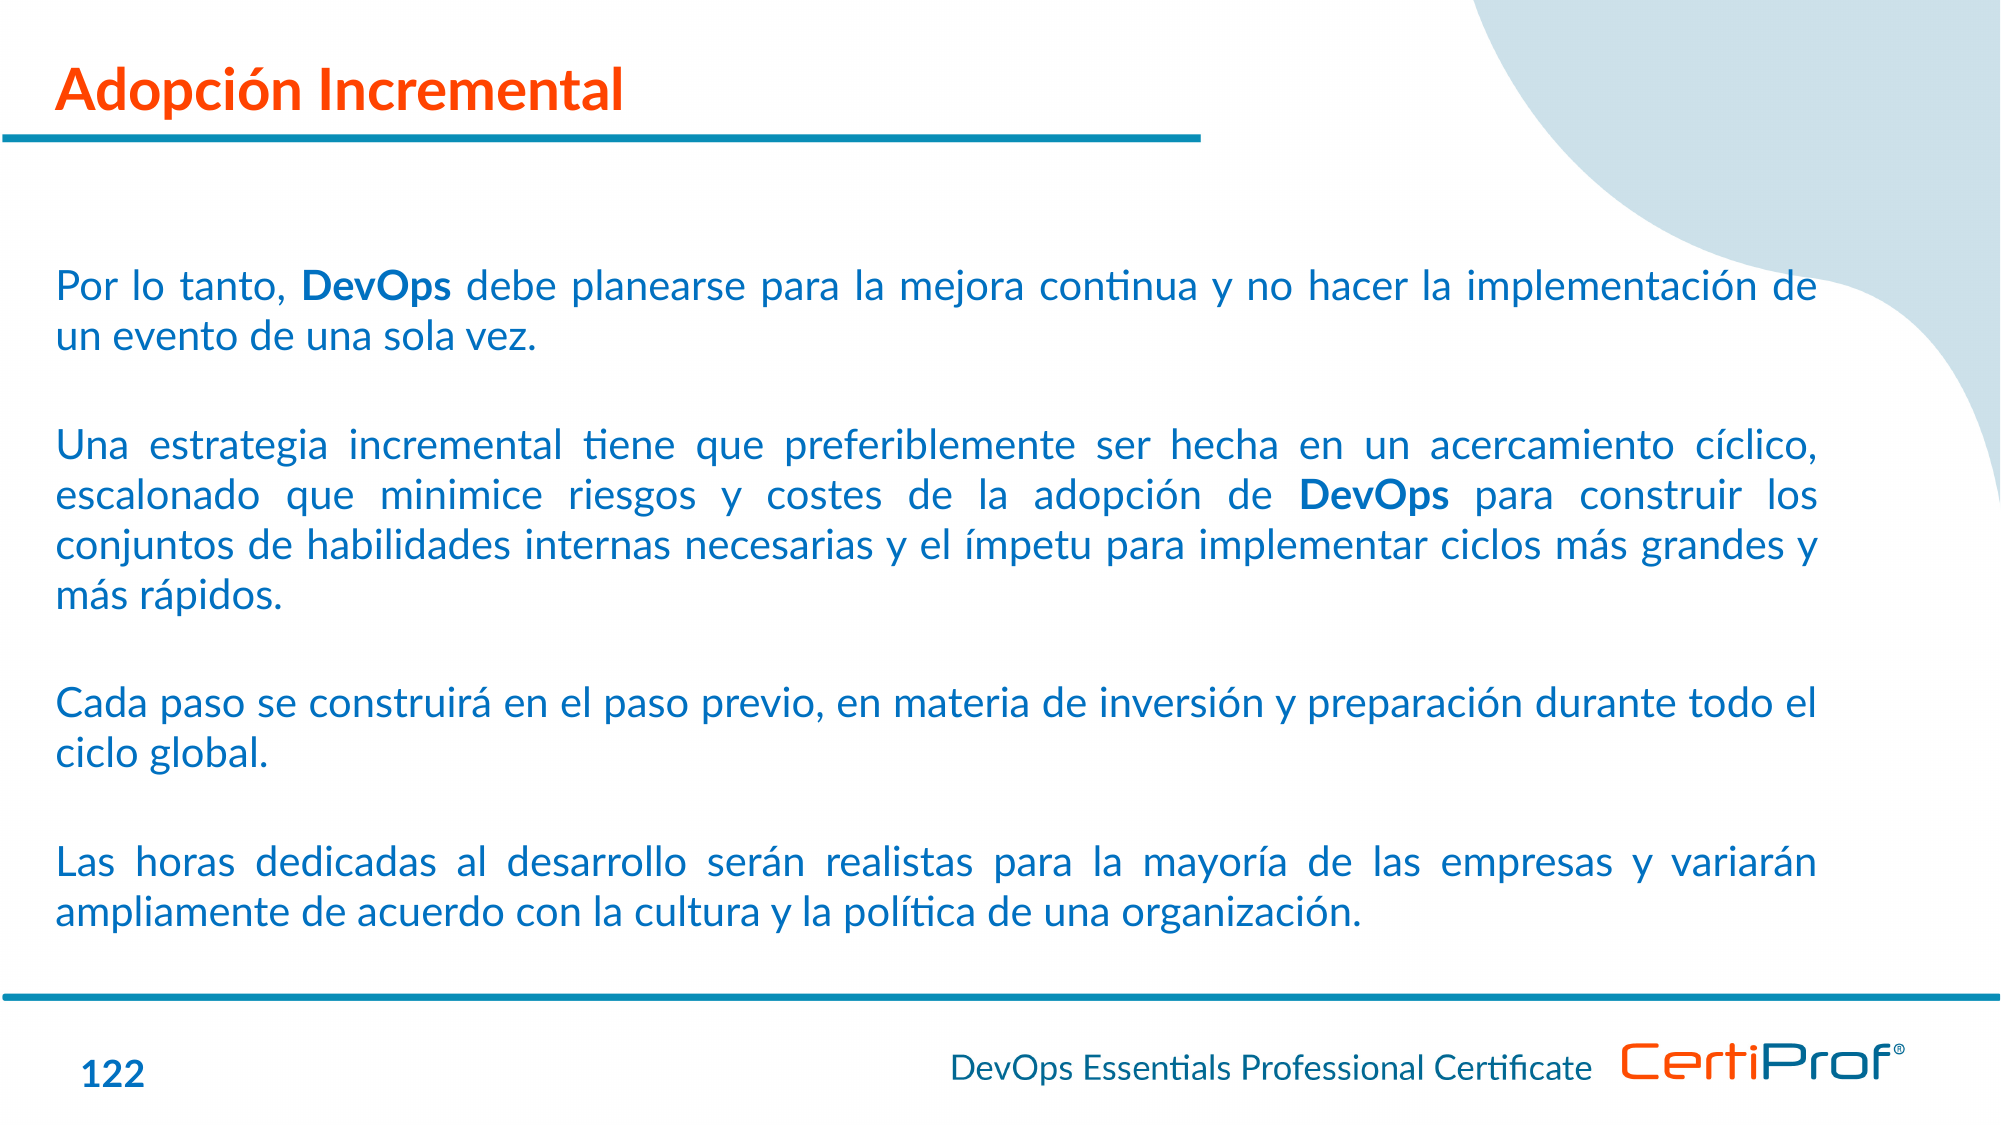

Adopción Incremental
Por lo tanto, DevOps debe planearse para la mejora continua y no hacer la implementación de un evento de una sola vez.

Una estrategia incremental tiene que preferiblemente ser hecha en un acercamiento cíclico, escalonado que minimice riesgos y costes de la adopción de DevOps para construir los conjuntos de habilidades internas necesarias y el ímpetu para implementar ciclos más grandes y más rápidos.

Cada paso se construirá en el paso previo, en materia de inversión y preparación durante todo el ciclo global.

Las horas dedicadas al desarrollo serán realistas para la mayoría de las empresas y variarán ampliamente de acuerdo con la cultura y la política de una organización.